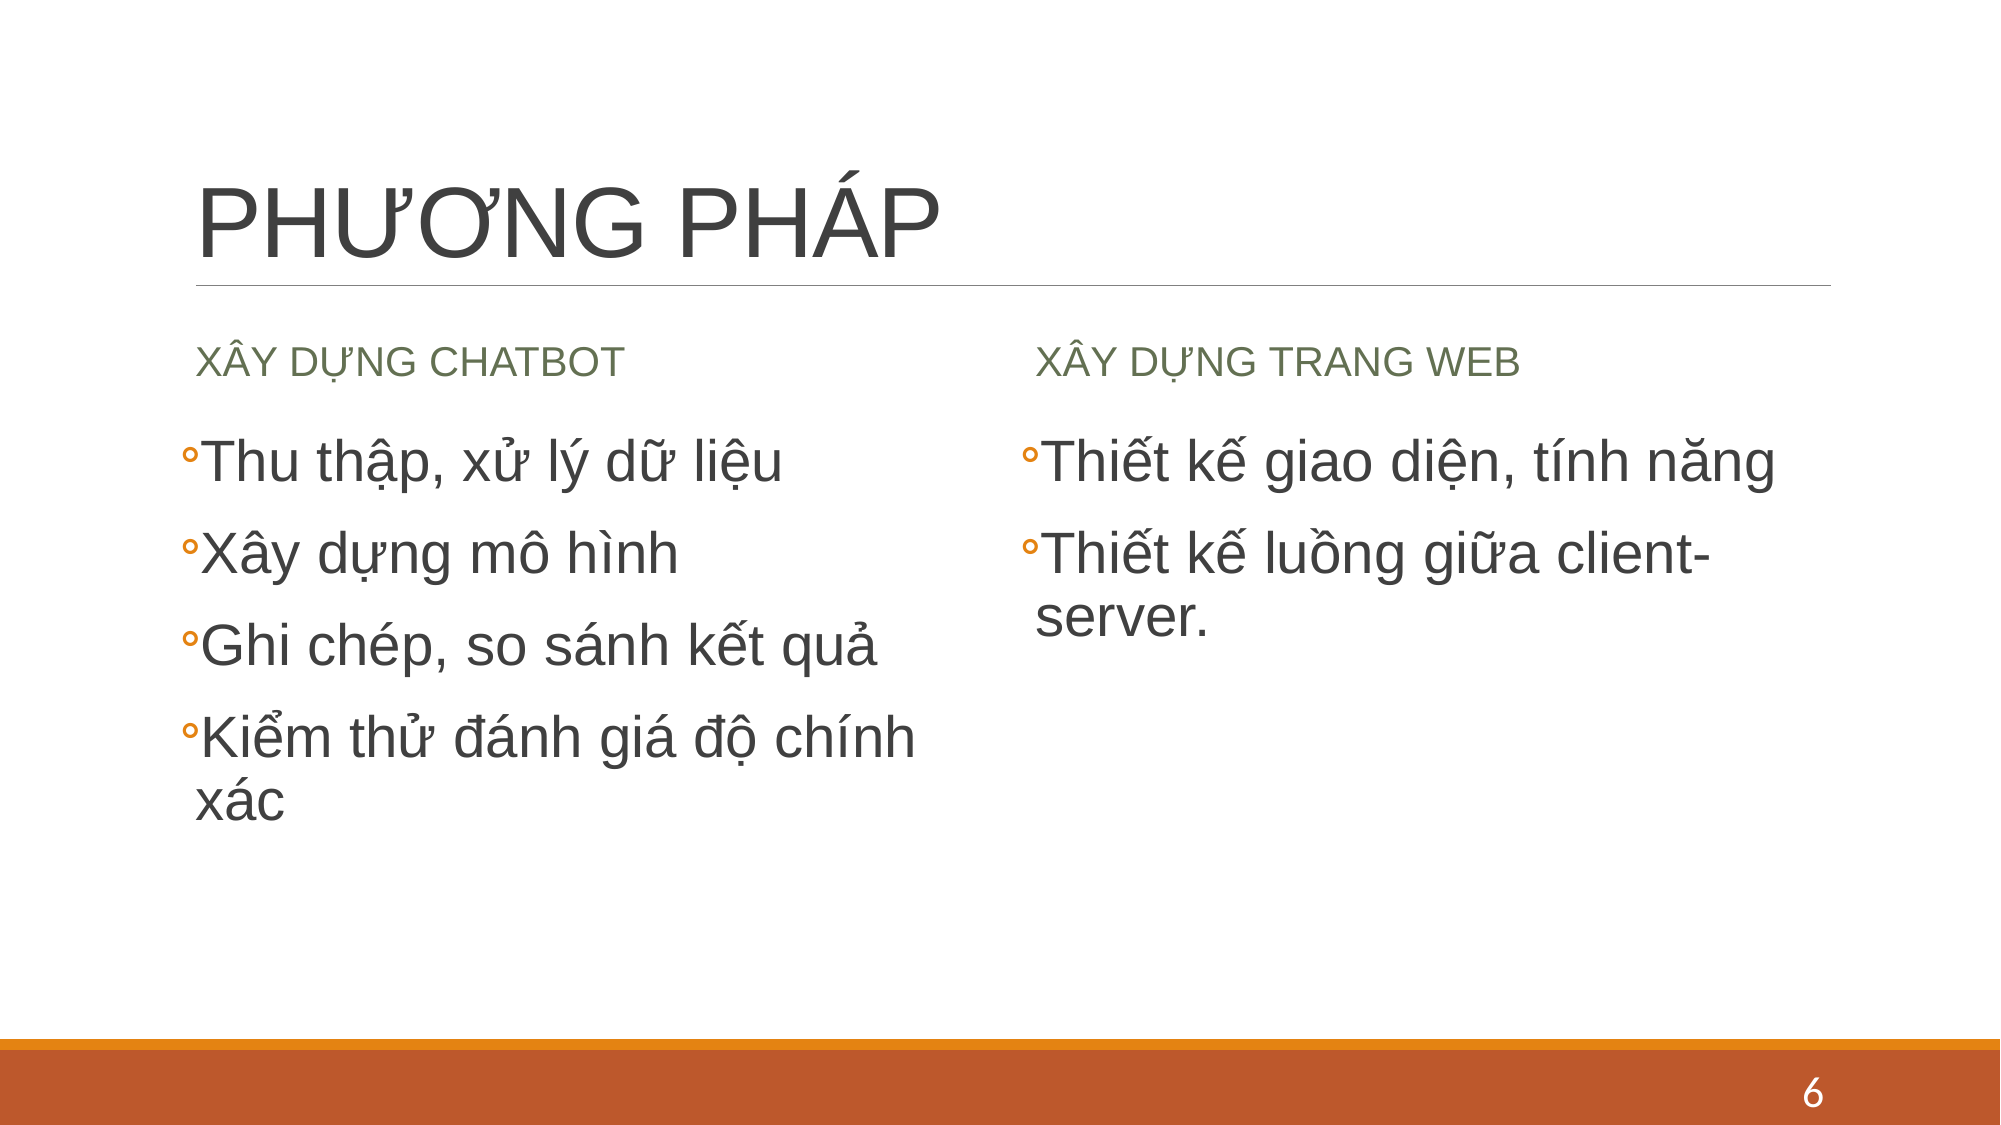

# PHƯƠNG PHÁP
Xây dựng chatbot
Xây dựng trang web
Thu thập, xử lý dữ liệu
Xây dựng mô hình
Ghi chép, so sánh kết quả
Kiểm thử đánh giá độ chính xác
Thiết kế giao diện, tính năng
Thiết kế luồng giữa client-server.

6